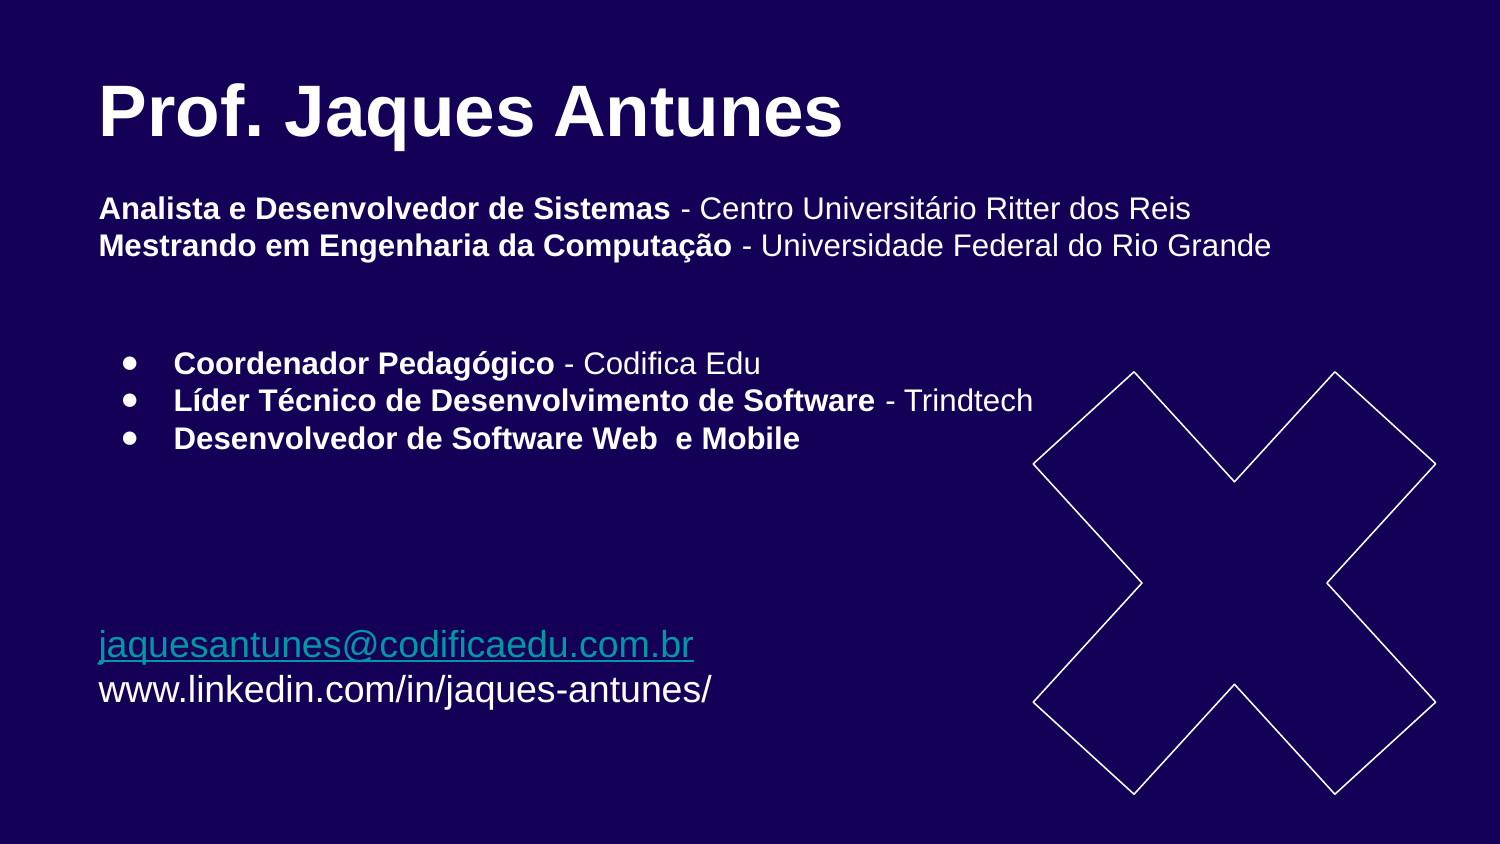

# Prof. Jaques Antunes

Analista e Desenvolvedor de Sistemas - Centro Universitário Ritter dos Reis
Mestrando em Engenharia da Computação - Universidade Federal do Rio Grande

Coordenador Pedagógico - Codifica Edu
Líder Técnico de Desenvolvimento de Software - Trindtech
Desenvolvedor de Software Web  e Mobile

jaquesantunes@codificaedu.com.br
www.linkedin.com/in/jaques-antunes/